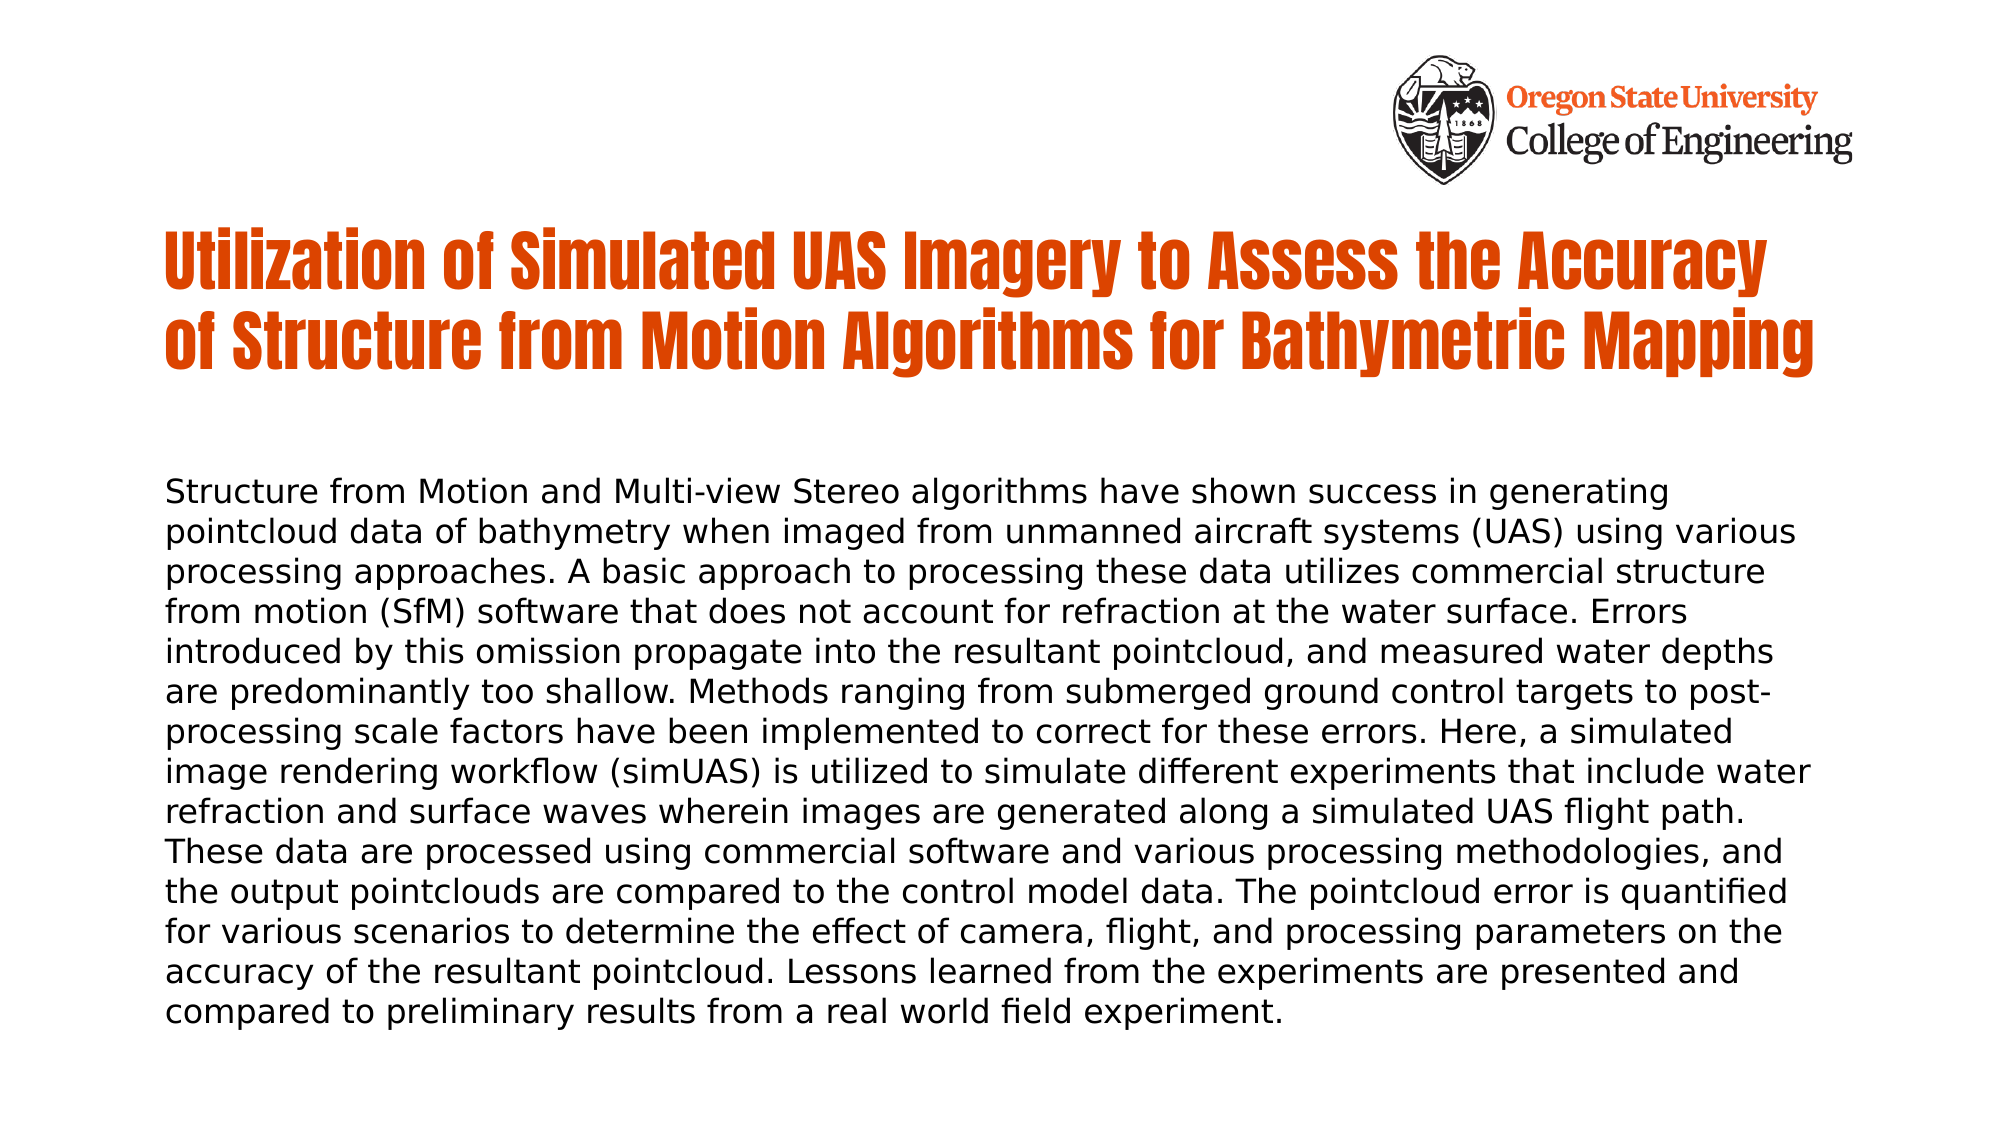

# Utilization of Simulated UAS Imagery to Assess the Accuracy of Structure from Motion Algorithms for Bathymetric Mapping
Structure from Motion and Multi-view Stereo algorithms have shown success in generating pointcloud data of bathymetry when imaged from unmanned aircraft systems (UAS) using various processing approaches. A basic approach to processing these data utilizes commercial structure from motion (SfM) software that does not account for refraction at the water surface. Errors introduced by this omission propagate into the resultant pointcloud, and measured water depths are predominantly too shallow. Methods ranging from submerged ground control targets to post-processing scale factors have been implemented to correct for these errors. Here, a simulated image rendering workflow (simUAS) is utilized to simulate different experiments that include water refraction and surface waves wherein images are generated along a simulated UAS flight path. These data are processed using commercial software and various processing methodologies, and the output pointclouds are compared to the control model data. The pointcloud error is quantified for various scenarios to determine the effect of camera, flight, and processing parameters on the accuracy of the resultant pointcloud. Lessons learned from the experiments are presented and compared to preliminary results from a real world field experiment.